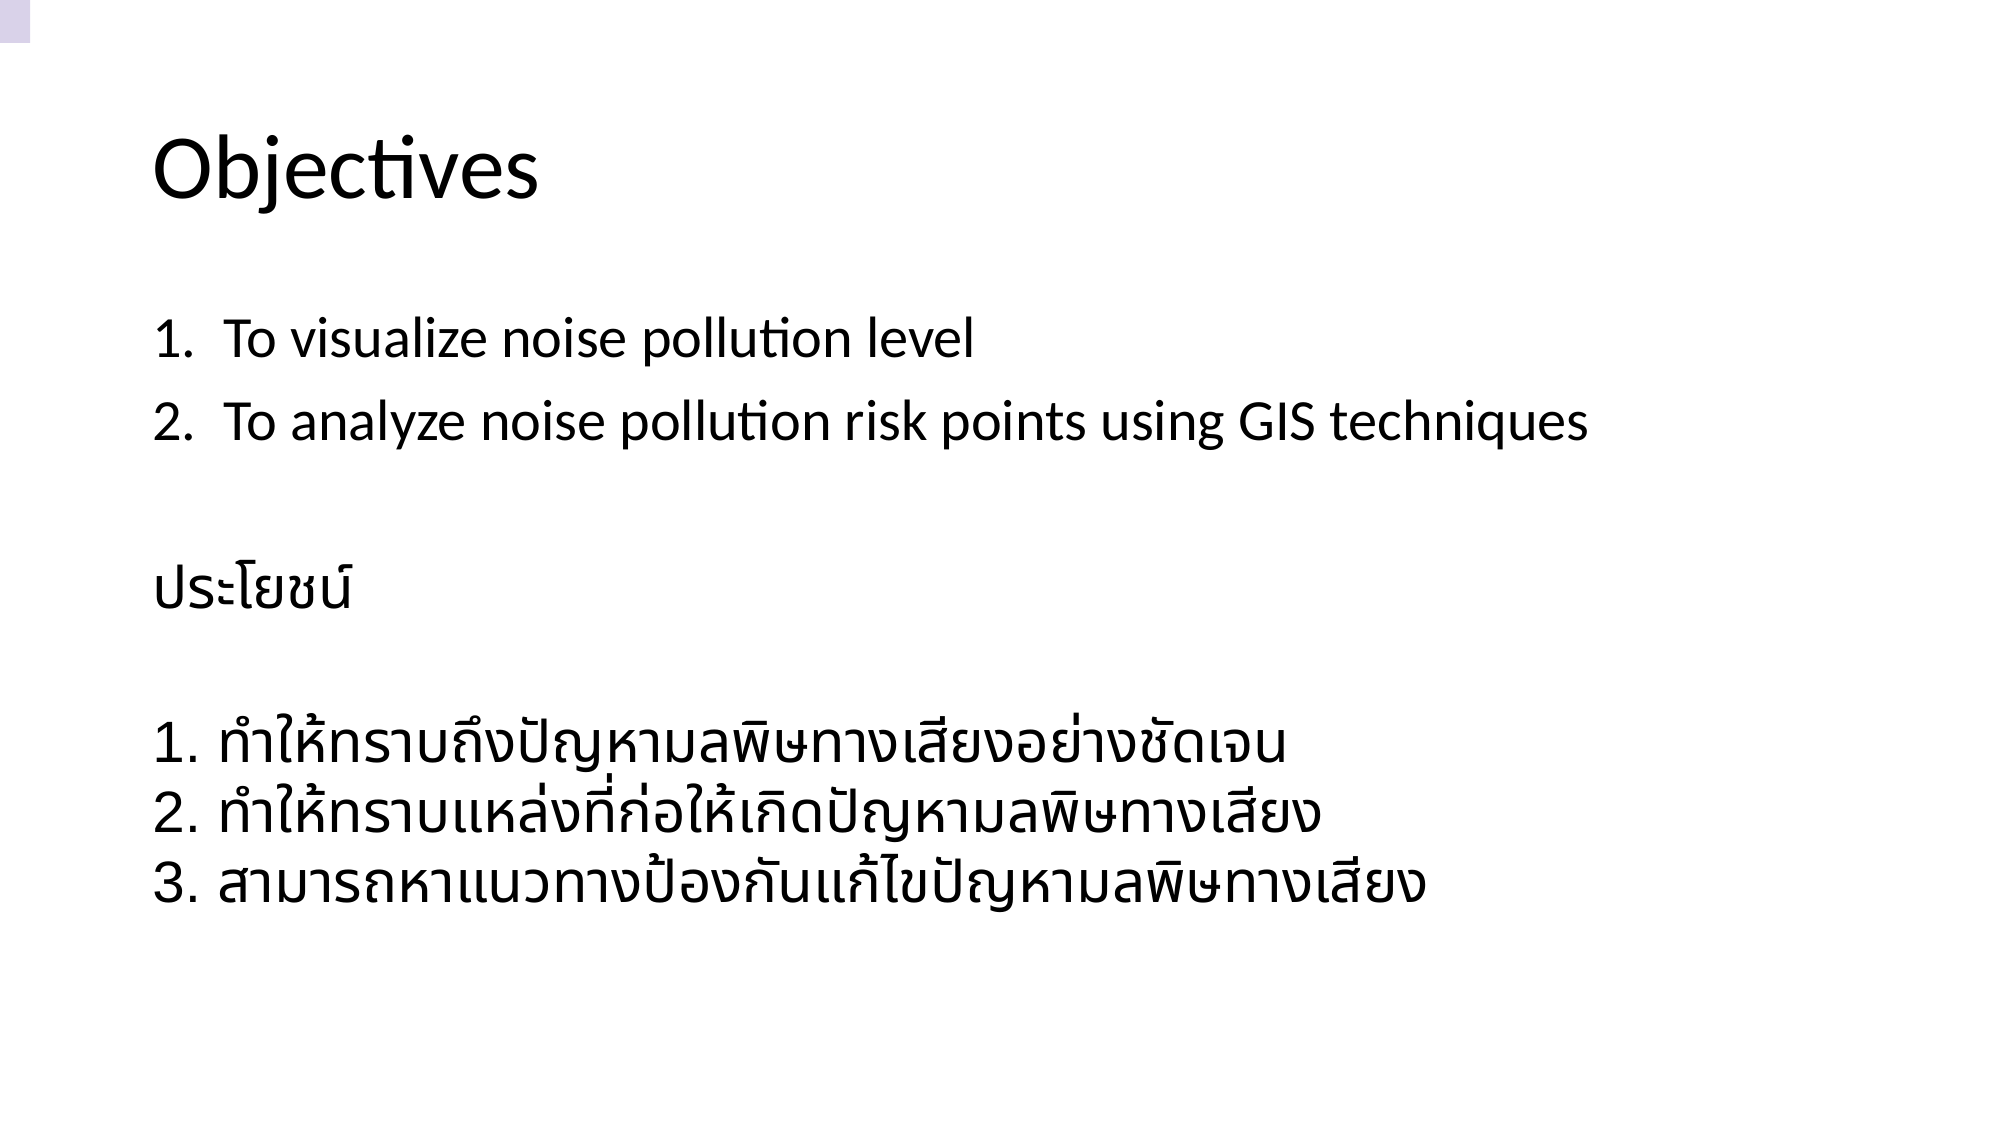

# Objectives
1.  To visualize noise pollution level
2.  To analyze noise pollution risk points using GIS techniques

ประโยชน์

1. ทำให้ทราบถึงปัญหามลพิษทางเสียงอย่างชัดเจน
2. ทำให้ทราบแหล่งที่ก่อให้เกิดปัญหามลพิษทางเสียง
3. สามารถหาแนวทางป้องกันแก้ไขปัญหามลพิษทางเสียง